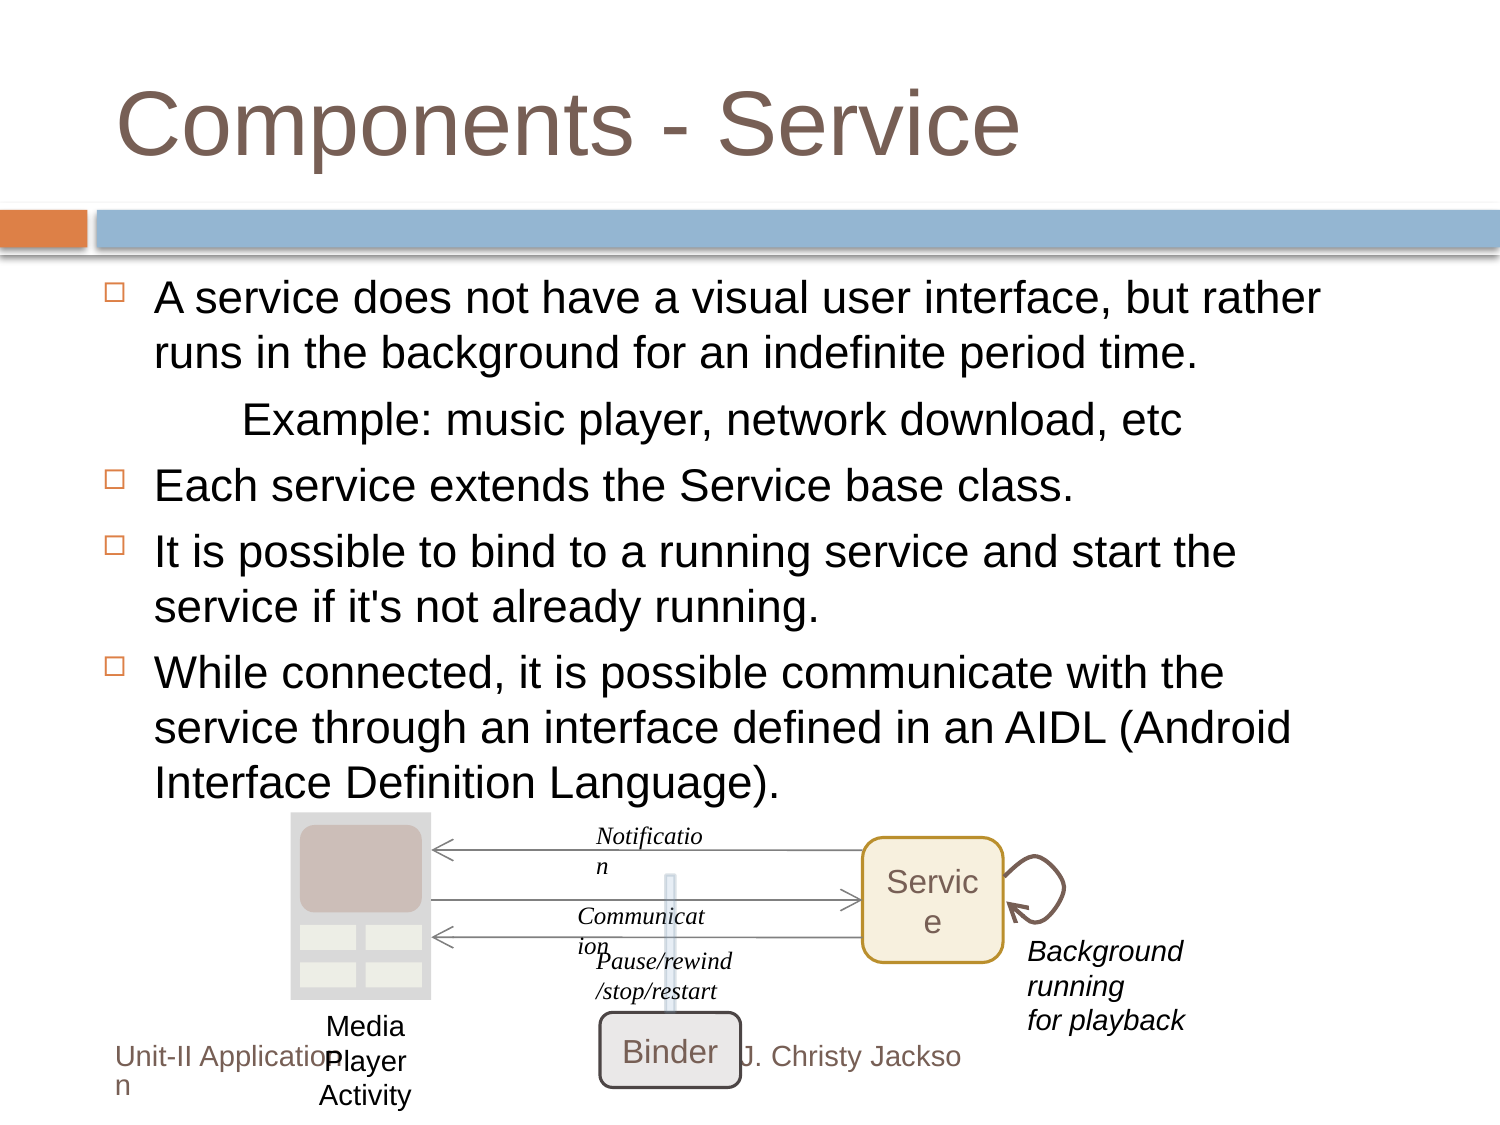

# Components - Service
A service does not have a visual user interface, but rather runs in the background for an indefinite period time.
Example: music player, network download, etc
Each service extends the Service base class.
It is possible to bind to a running service and start the service if it's not already running.
While connected, it is possible communicate with the service through an interface defined in an AIDL (Android Interface Definition Language).

Notification

Service

Communication
Background running
for playback

Pause/rewind
/stop/restart

Media Player
Activity
Binder
Unit-II Application                                   by Prof. J. Christy Jackson